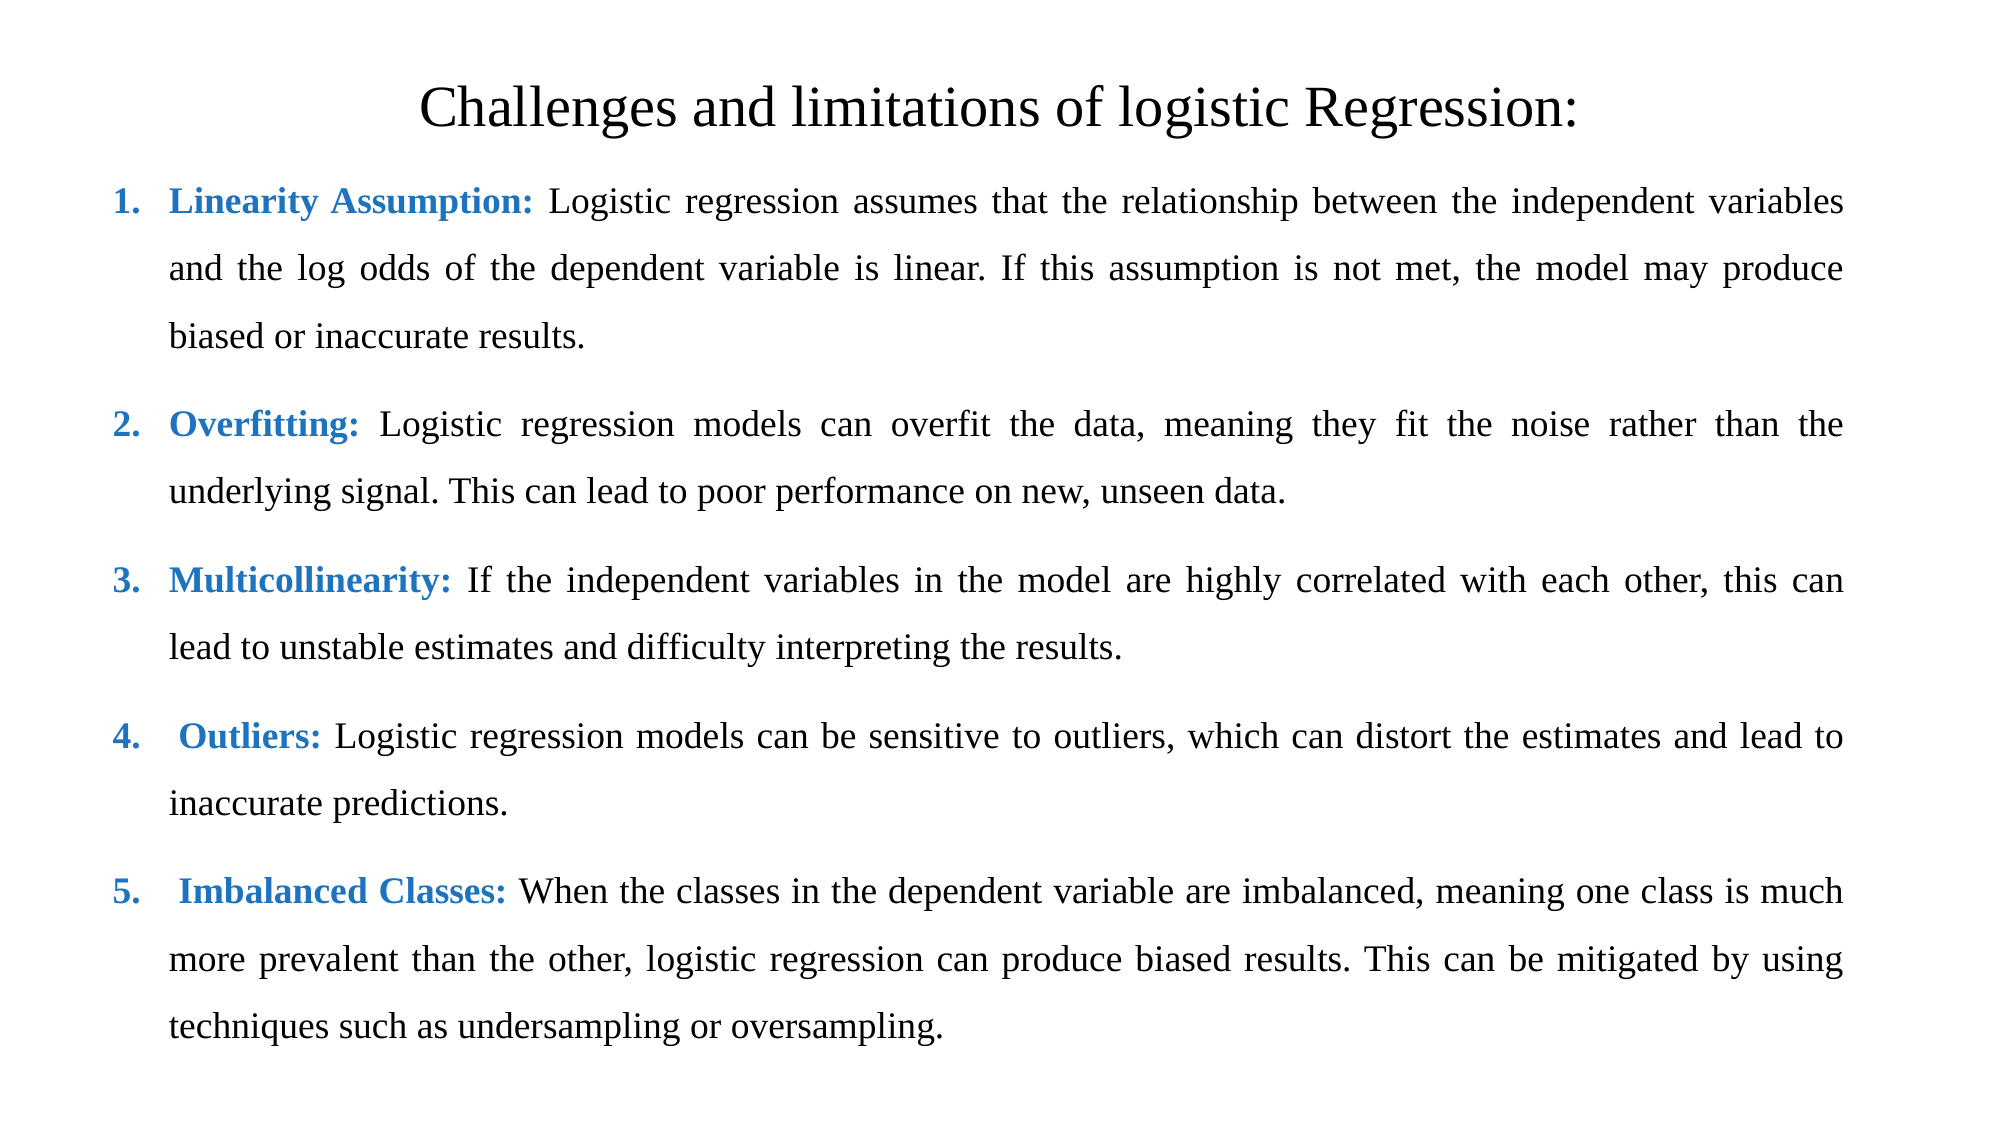

# Challenges and limitations of logistic Regression:
Linearity Assumption: Logistic regression assumes that the relationship between the independent variables and the log odds of the dependent variable is linear. If this assumption is not met, the model may produce biased or inaccurate results.
Overfitting: Logistic regression models can overfit the data, meaning they fit the noise rather than the underlying signal. This can lead to poor performance on new, unseen data.
Multicollinearity: If the independent variables in the model are highly correlated with each other, this can lead to unstable estimates and difficulty interpreting the results.
 Outliers: Logistic regression models can be sensitive to outliers, which can distort the estimates and lead to inaccurate predictions.
 Imbalanced Classes: When the classes in the dependent variable are imbalanced, meaning one class is much more prevalent than the other, logistic regression can produce biased results. This can be mitigated by using techniques such as undersampling or oversampling.